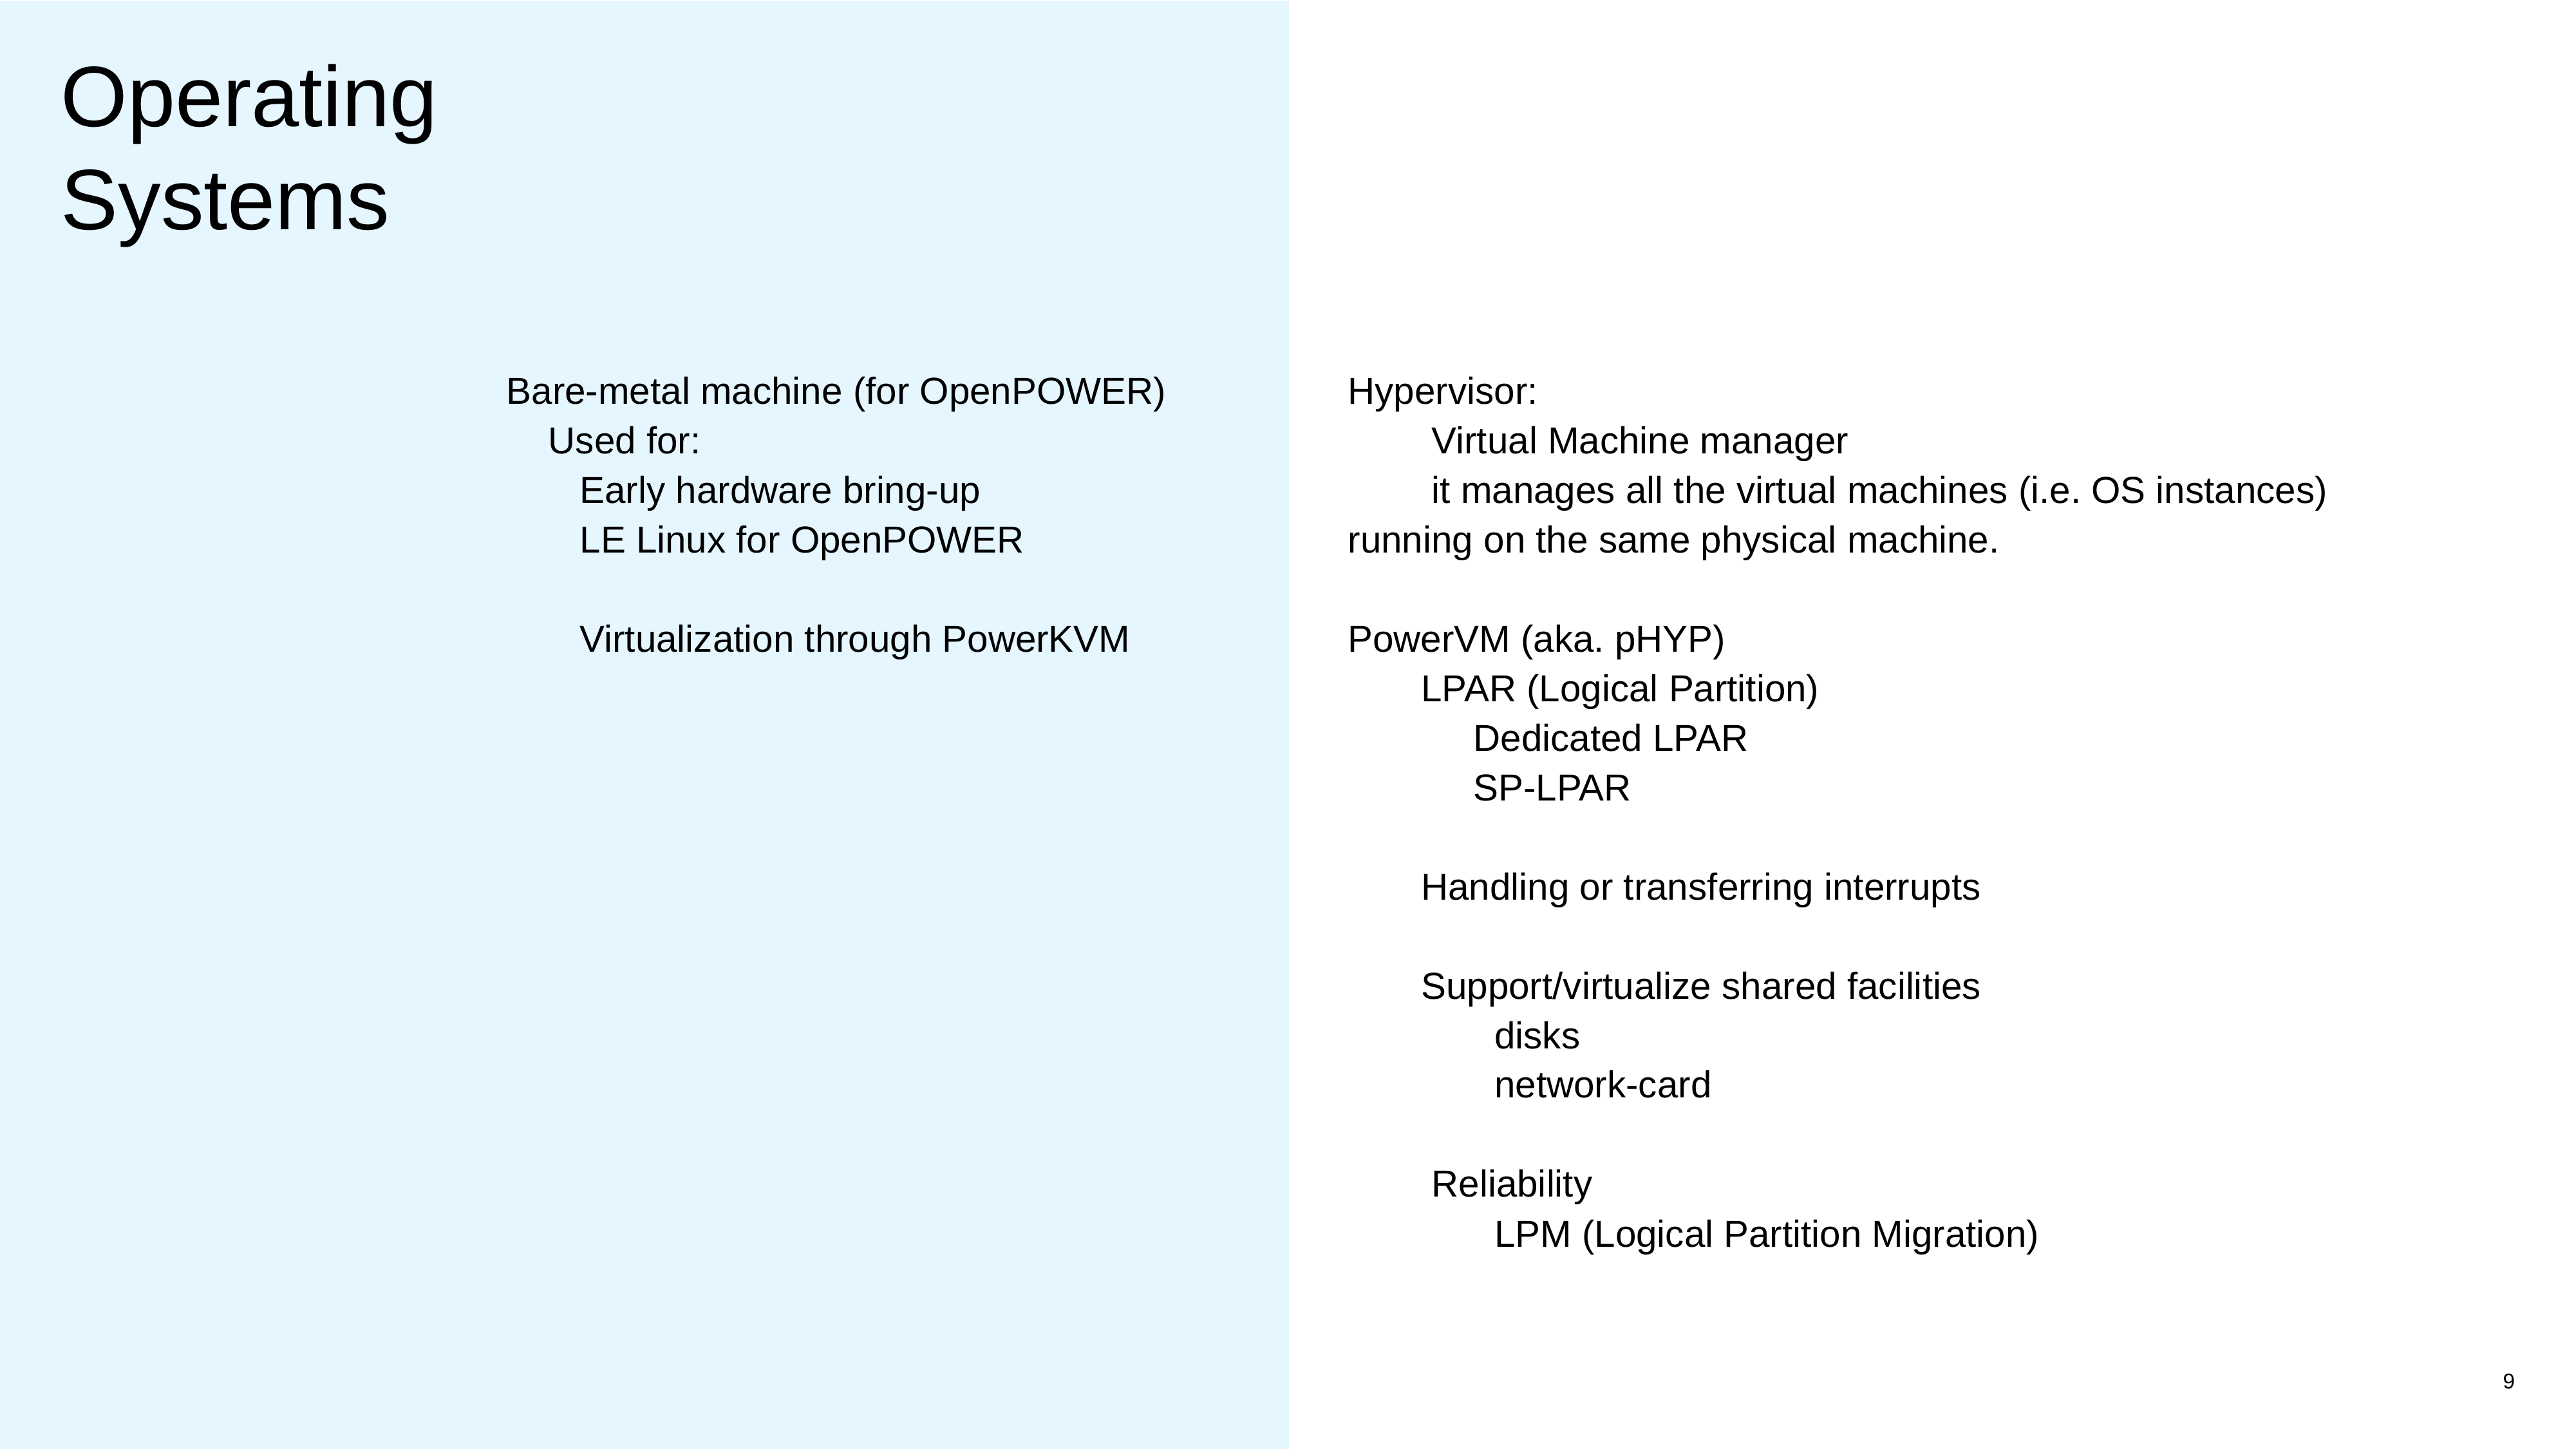

# Operating Systems
Bare-metal machine (for OpenPOWER)
    Used for:
       Early hardware bring-up
       LE Linux for OpenPOWER

       Virtualization through PowerKVM
Hypervisor:
        Virtual Machine manager
        it manages all the virtual machines (i.e. OS instances) running on the same physical machine.

PowerVM (aka. pHYP)
       LPAR (Logical Partition)
            Dedicated LPAR
            SP-LPAR

       Handling or transferring interrupts

       Support/virtualize shared facilities
              disks
              network-card

        Reliability
              LPM (Logical Partition Migration)
9